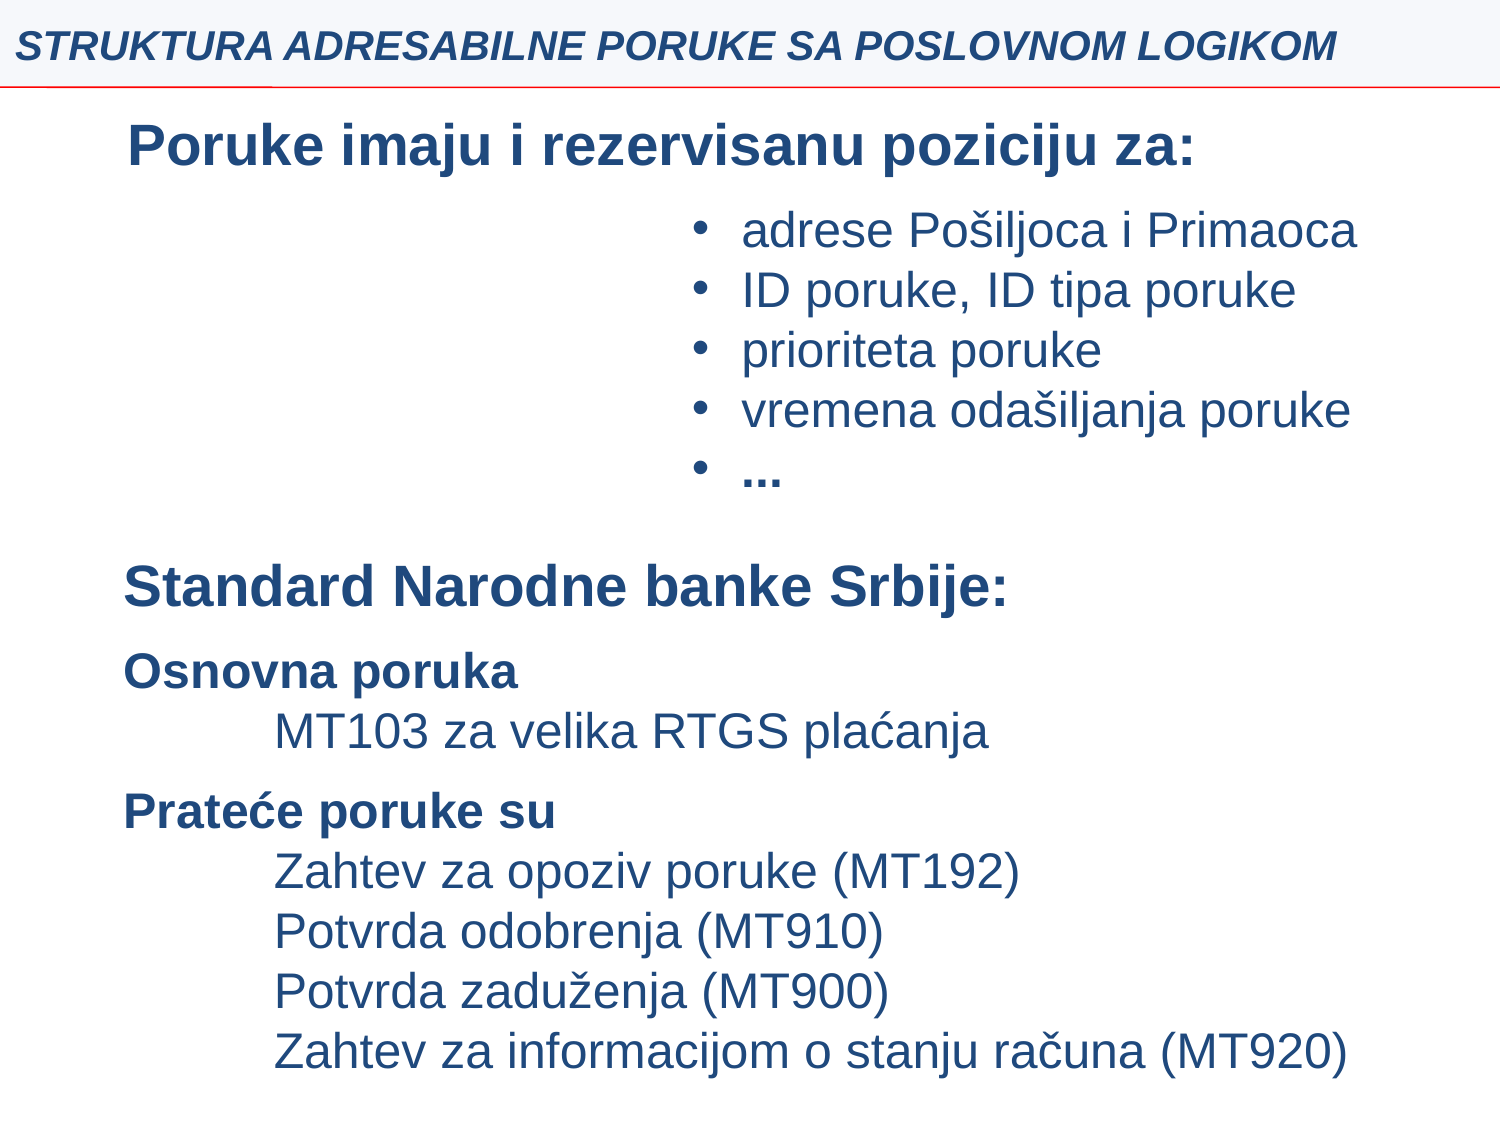

STRUKTURA ADRESABILNE PORUKE SA POSLOVNOM LOGIKOM
Poruke imaju i rezervisanu poziciju za:

 adrese Pošiljoca i Primaoca
 ID poruke, ID tipa poruke
 prioriteta poruke
 vremena odašiljanja poruke
 ...
Standard Narodne banke Srbije:

Osnovna poruka
MT103 za velika RTGS plaćanja

Prateće poruke su
Zahtev za opoziv poruke (MT192)
Potvrda odobrenja (MT910)
Potvrda zaduženja (MT900)
Zahtev za informacijom o stanju računa (MT920)